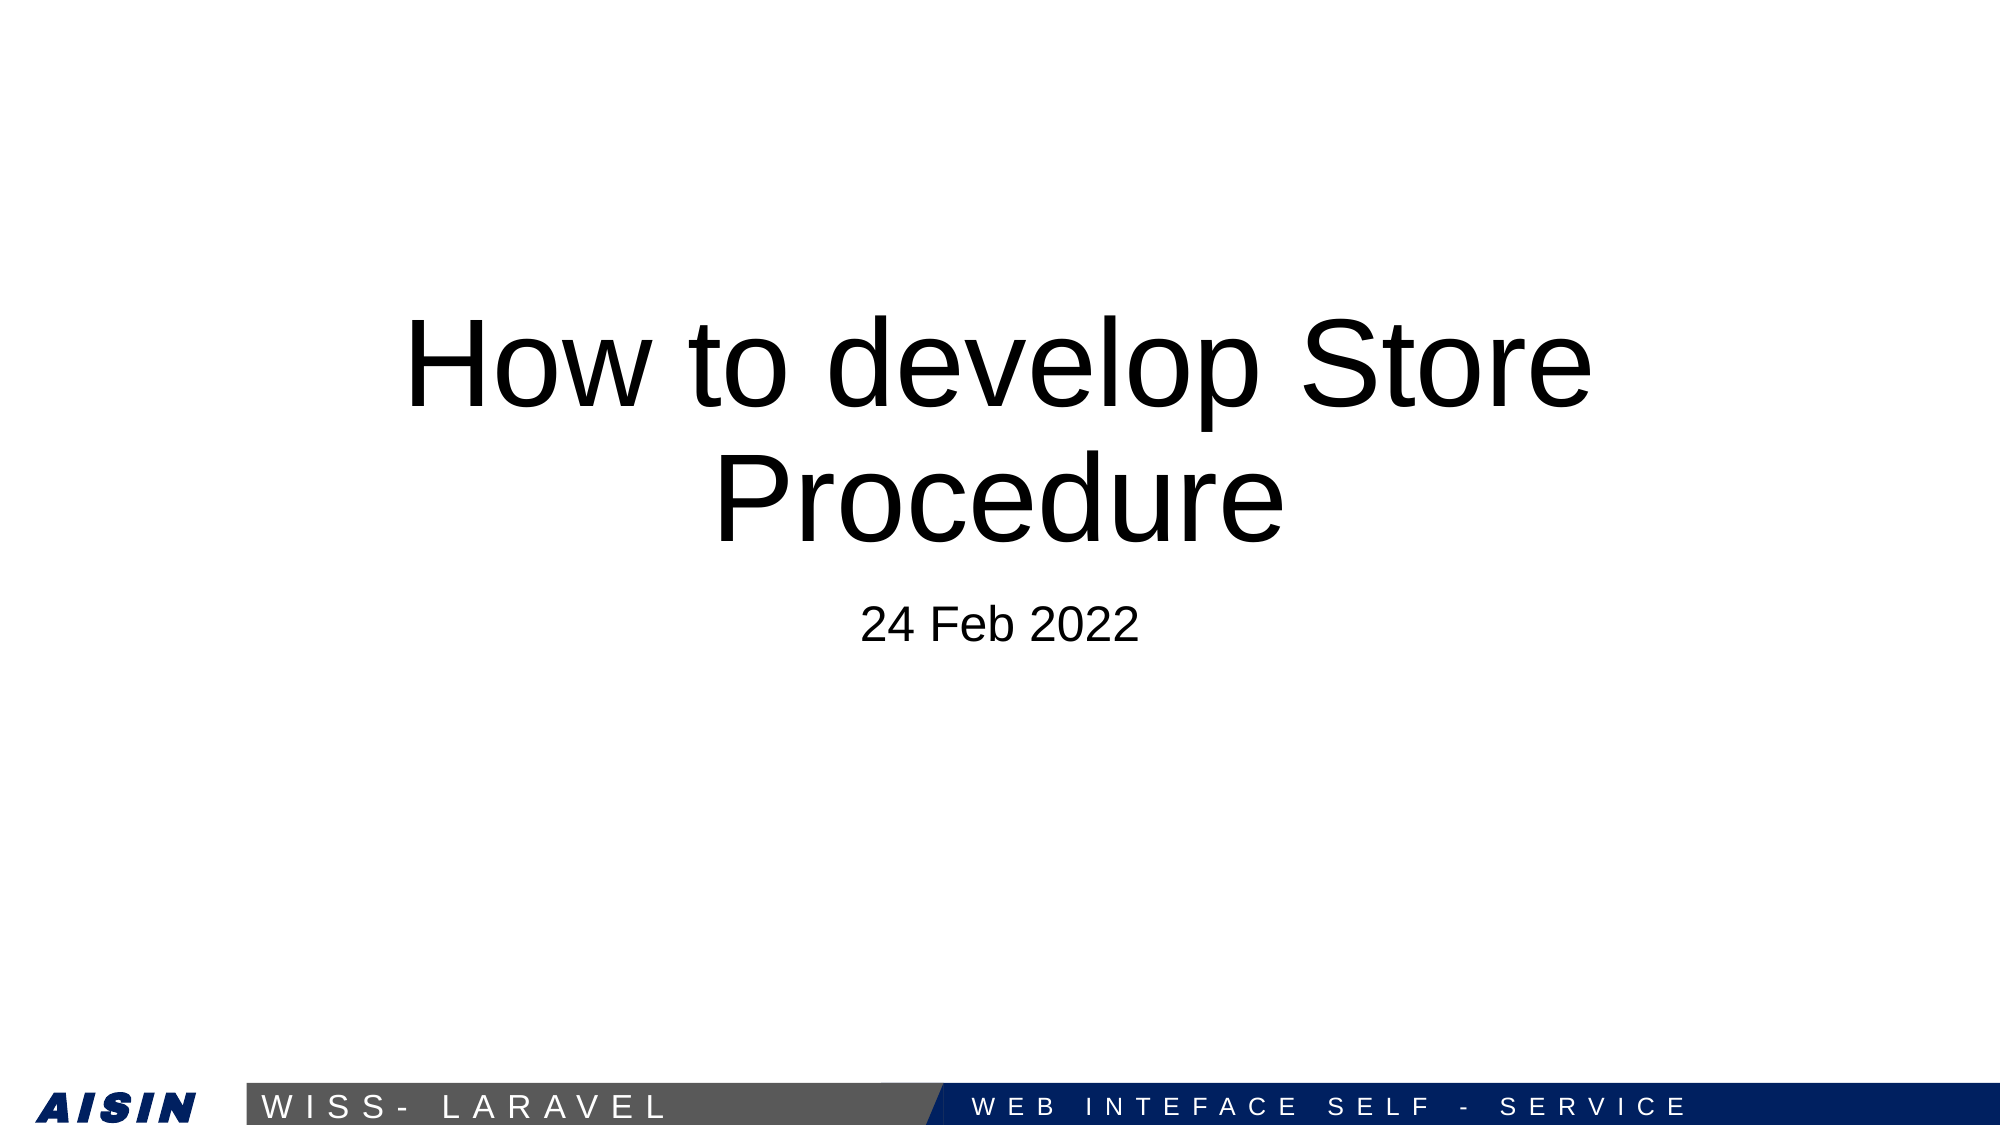

# How to develop Store Procedure
24 Feb 2022